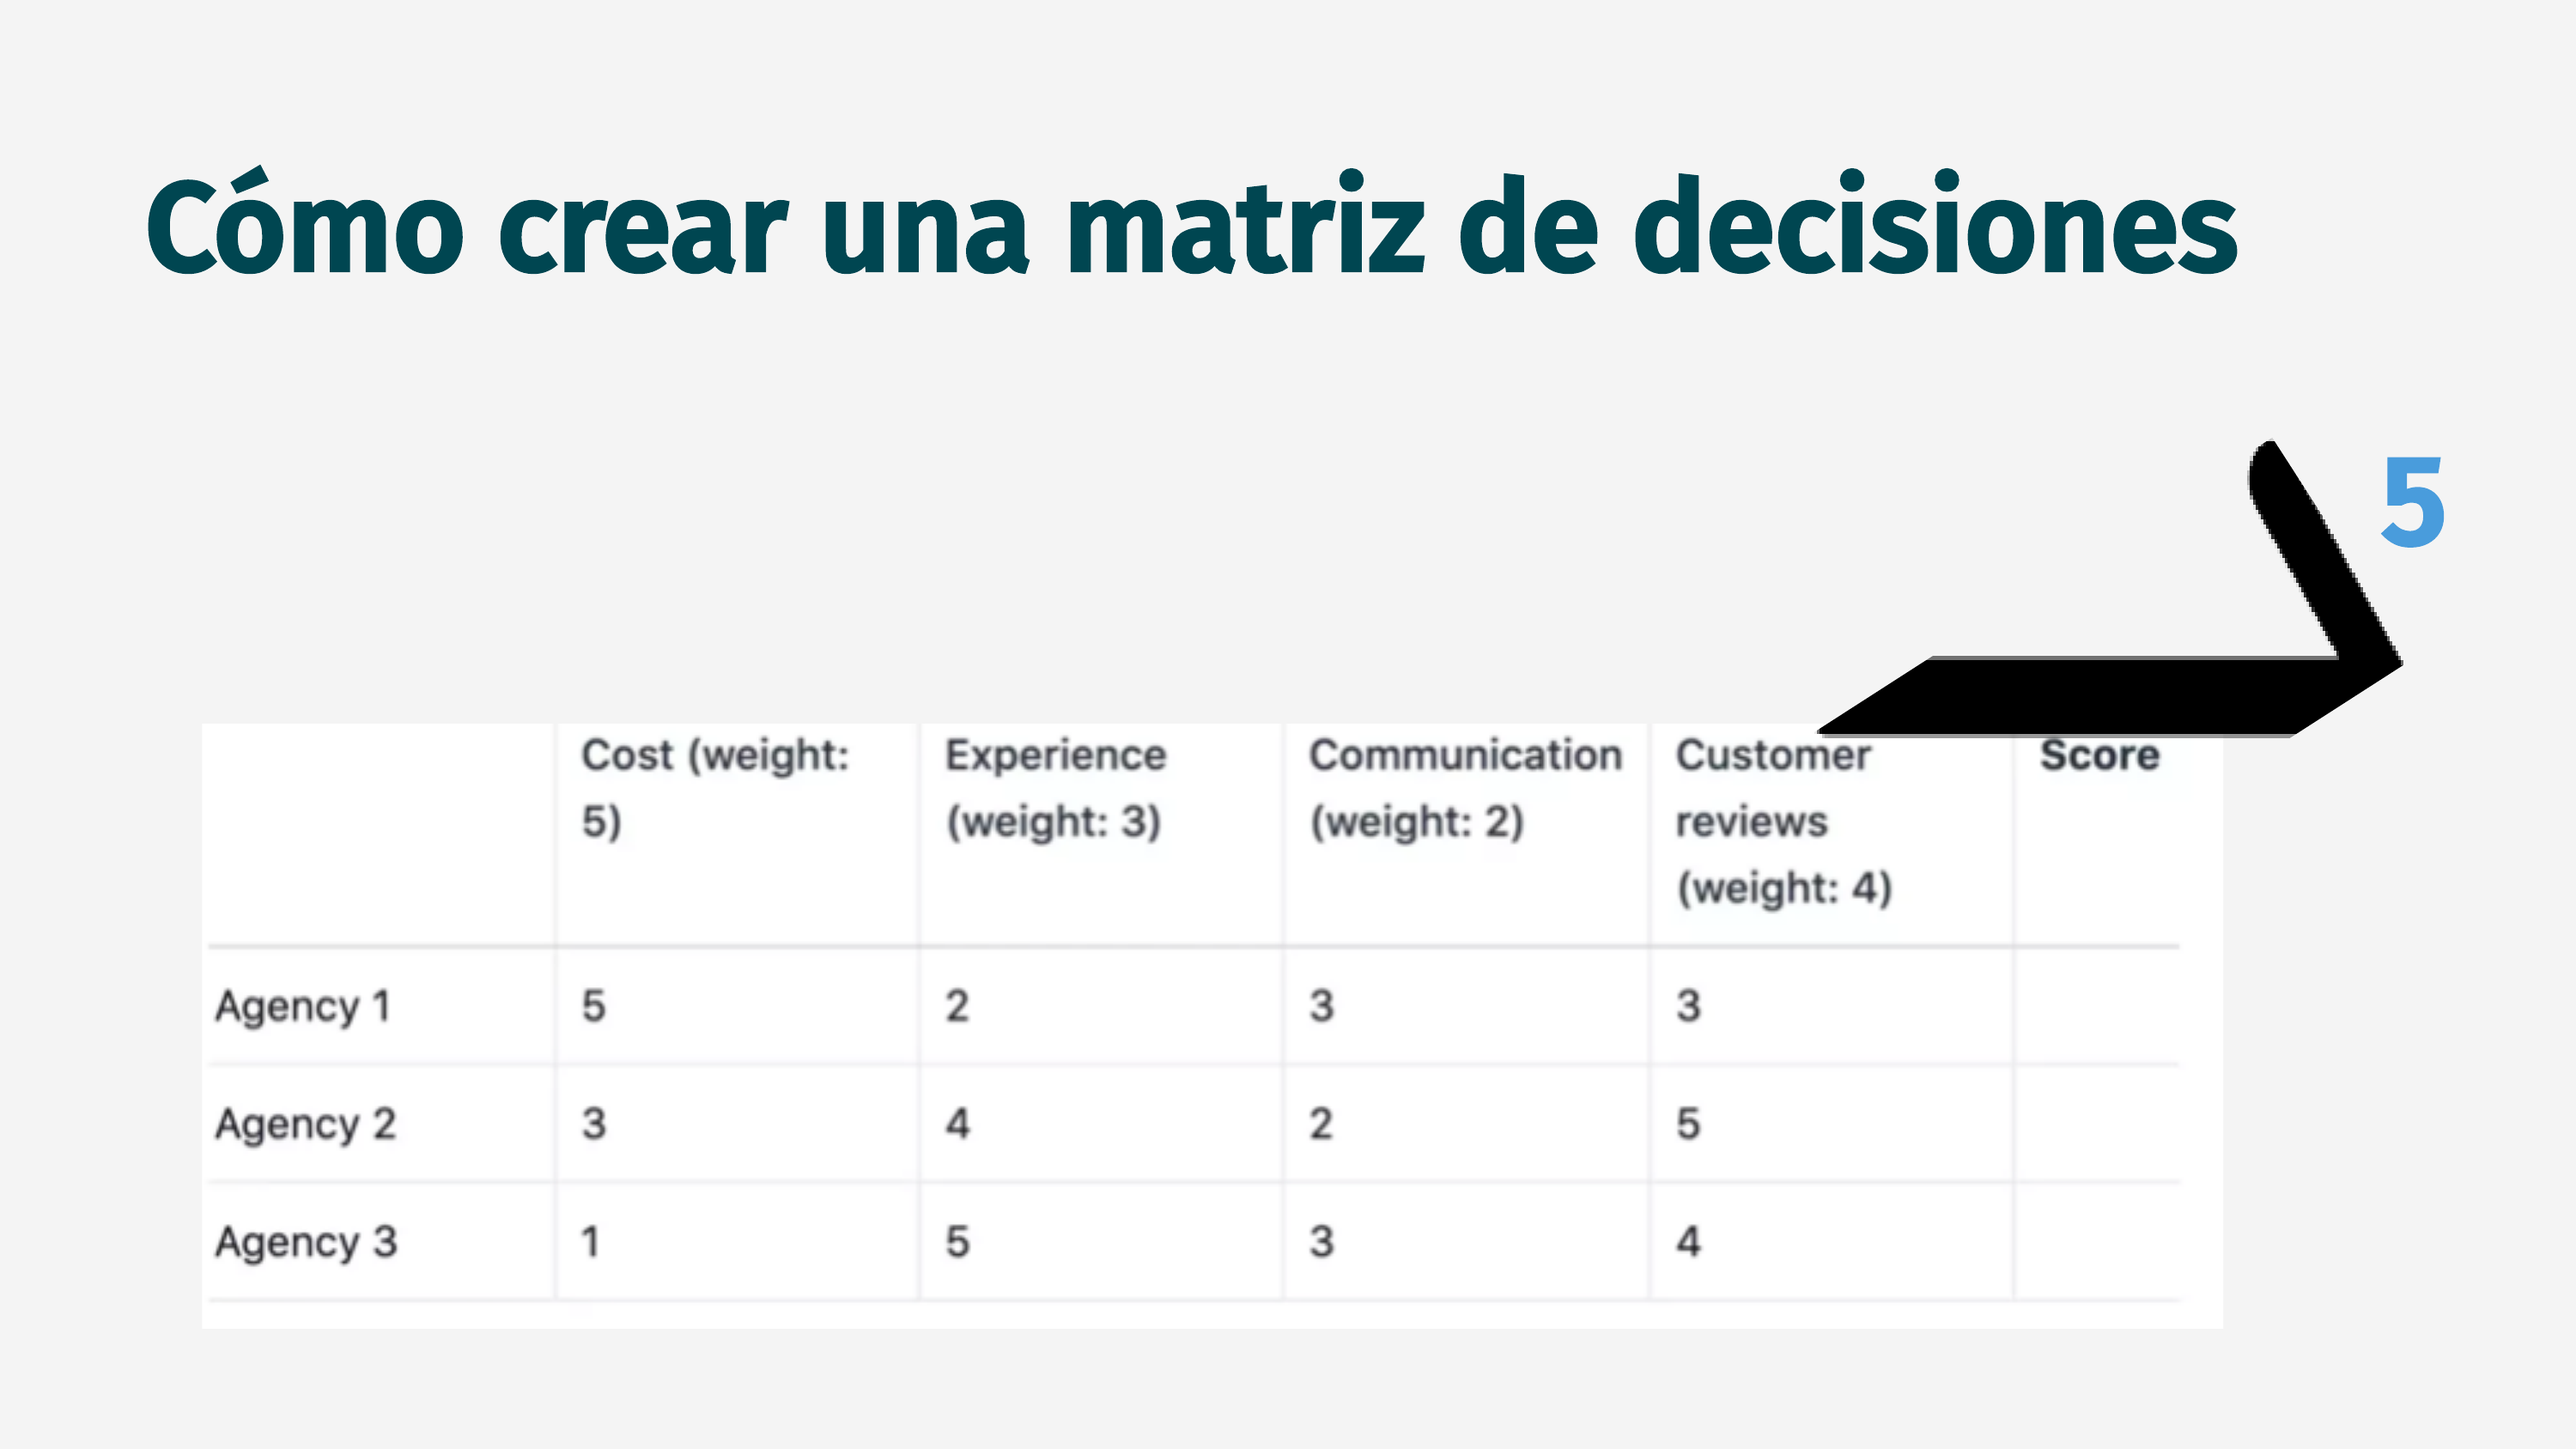

Cómo crear una matriz de decisiones
5